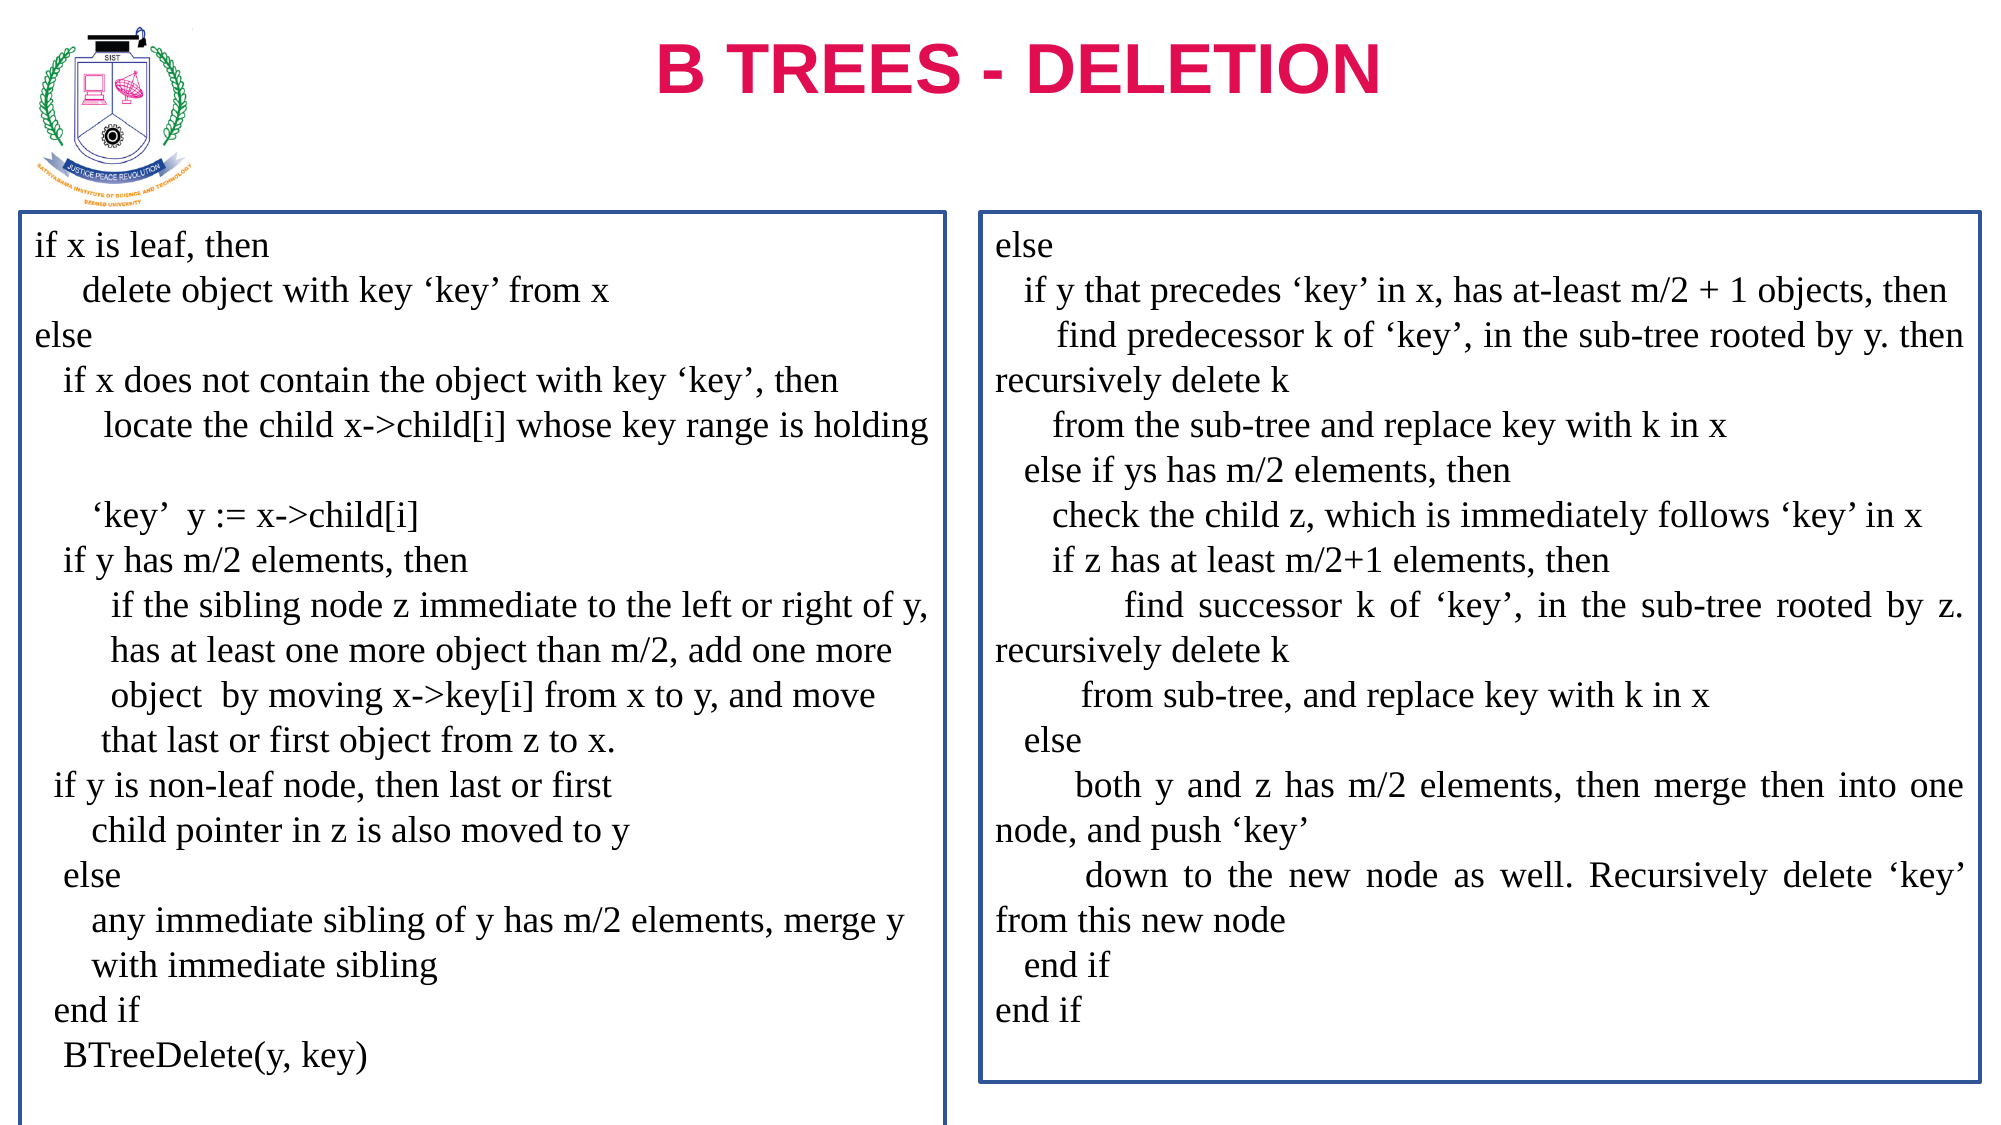

B TREES - DELETION
if x is leaf, then
     delete object with key ‘key’ from x
else
   if x does not contain the object with key ‘key’, then
       locate the child x->child[i] whose key range is holding
      ‘key’  y := x->child[i]
   if y has m/2 elements, then
        if the sibling node z immediate to the left or right of y,
        has at least one more object than m/2, add one more
        object  by moving x->key[i] from x to y, and move
       that last or first object from z to x.
  if y is non-leaf node, then last or first
      child pointer in z is also moved to y
   else
      any immediate sibling of y has m/2 elements, merge y
      with immediate sibling
  end if
   BTreeDelete(y, key)

else
   if y that precedes ‘key’ in x, has at-least m/2 + 1 objects, then
      find predecessor k of ‘key’, in the sub-tree rooted by y. then recursively delete k
      from the sub-tree and replace key with k in x
   else if ys has m/2 elements, then
      check the child z, which is immediately follows ‘key’ in x
      if z has at least m/2+1 elements, then
         find successor k of ‘key’, in the sub-tree rooted by z. recursively delete k
         from sub-tree, and replace key with k in x
   else
      both y and z has m/2 elements, then merge then into one node, and push ‘key’
      down to the new node as well. Recursively delete ‘key’ from this new node
   end if
end if